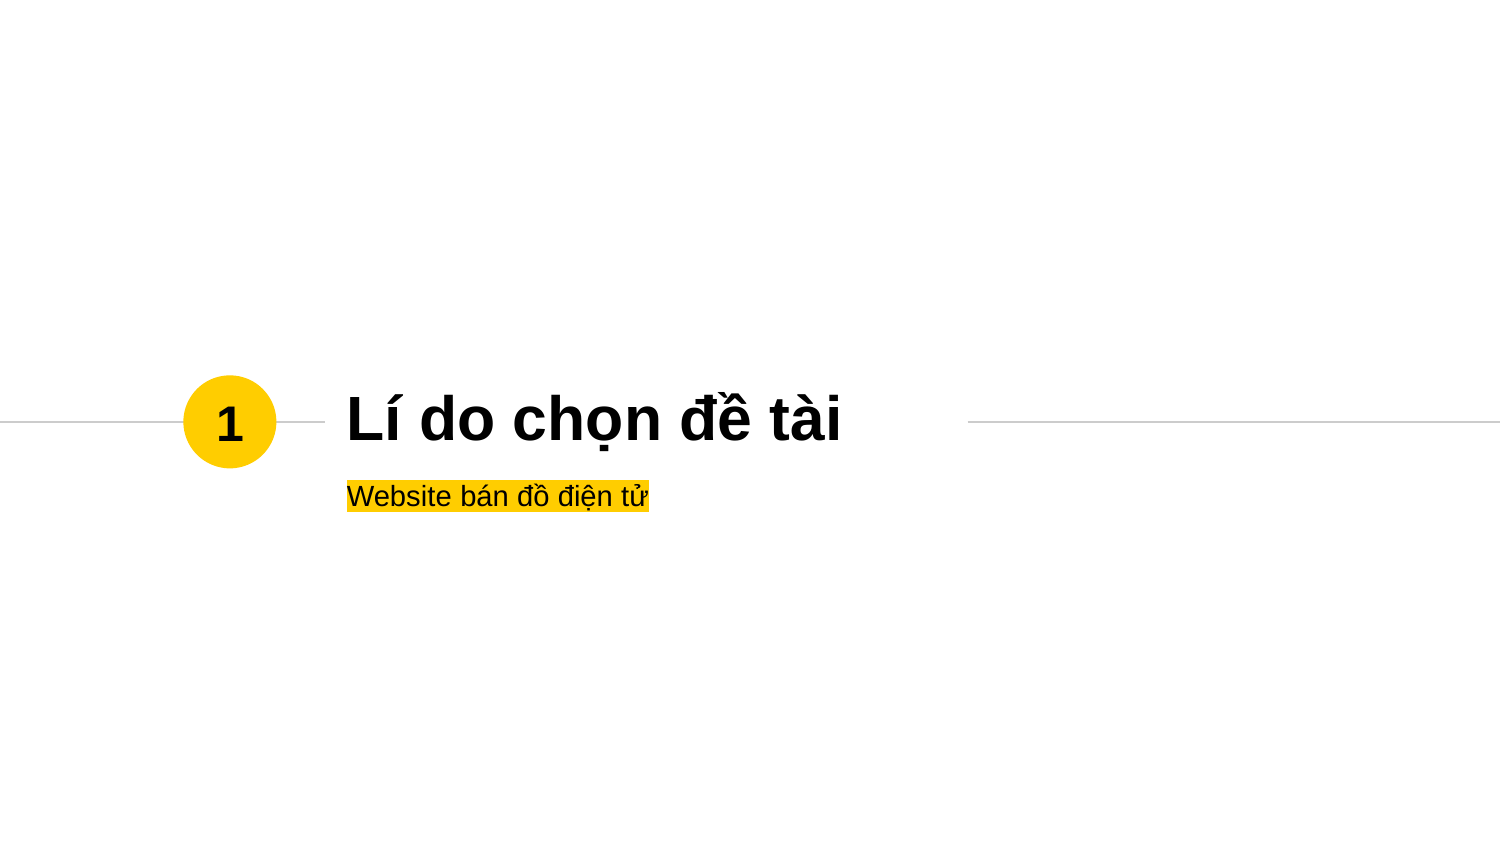

# Lí do chọn đề tài
1
Website bán đồ điện tử